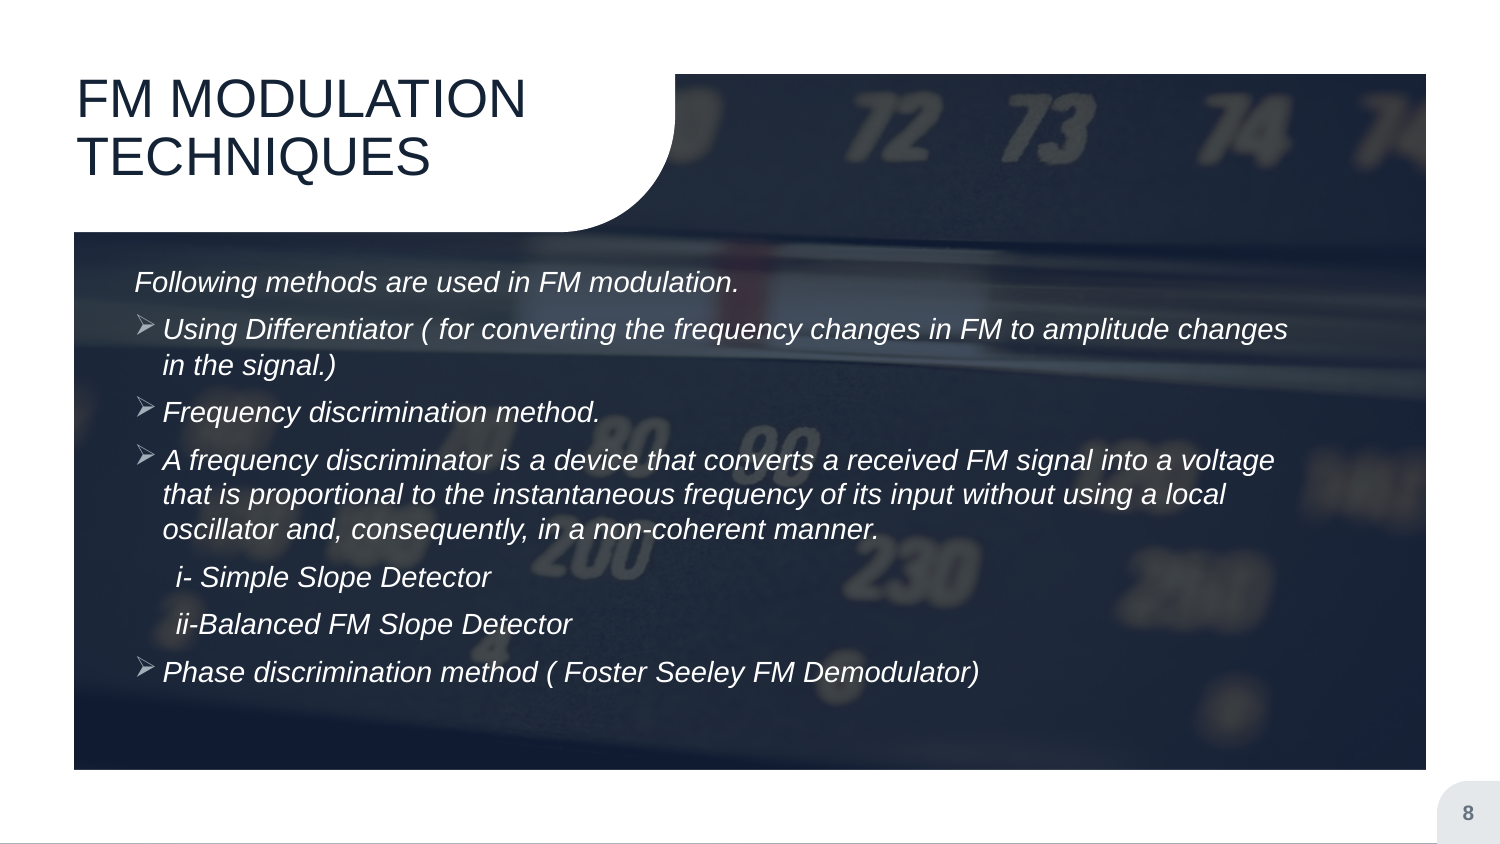

# FM MODULATION TECHNIQUES
Following methods are used in FM modulation.
Using Differentiator ( for converting the frequency changes in FM to amplitude changes in the signal.)
Frequency discrimination method.
A frequency discriminator is a device that converts a received FM signal into a voltage that is proportional to the instantaneous frequency of its input without using a local oscillator and, consequently, in a non-coherent manner.
     i- Simple Slope Detector
     ii-Balanced FM Slope Detector
Phase discrimination method ( Foster Seeley FM Demodulator)

8